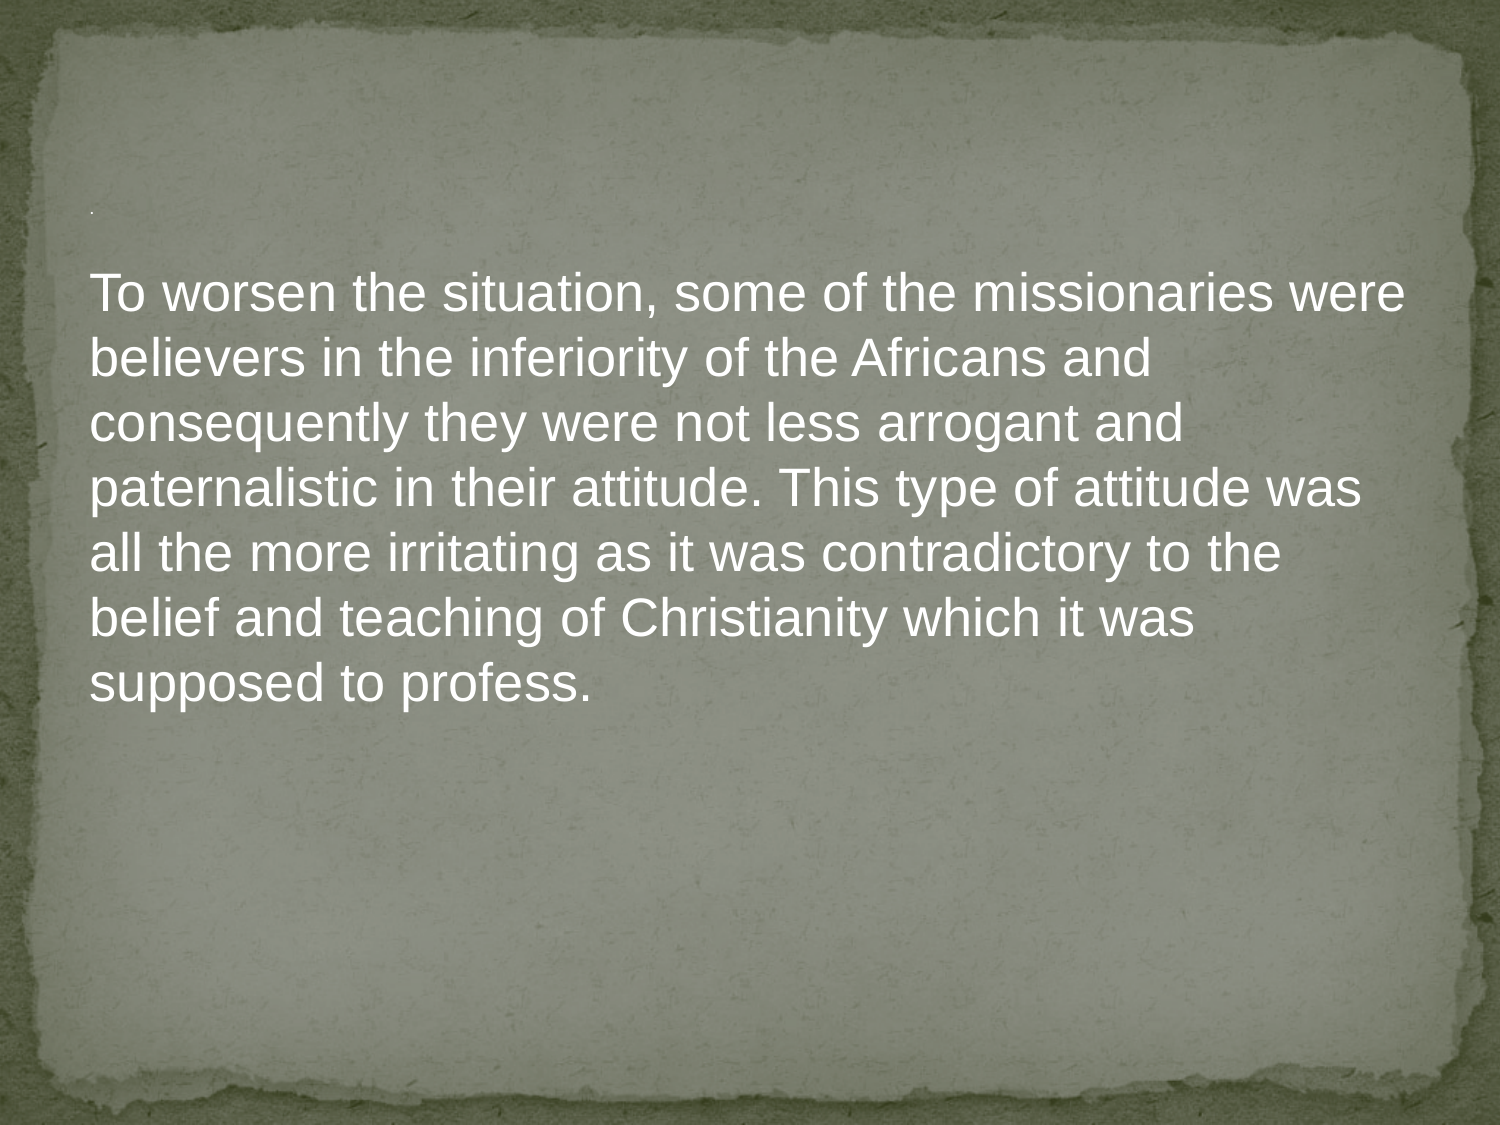

# .
To worsen the situation, some of the missionaries were believers in the inferiority of the Africans and consequently they were not less arrogant and paternalistic in their attitude. This type of attitude was all the more irritating as it was contradictory to the belief and teaching of Christianity which it was supposed to profess.